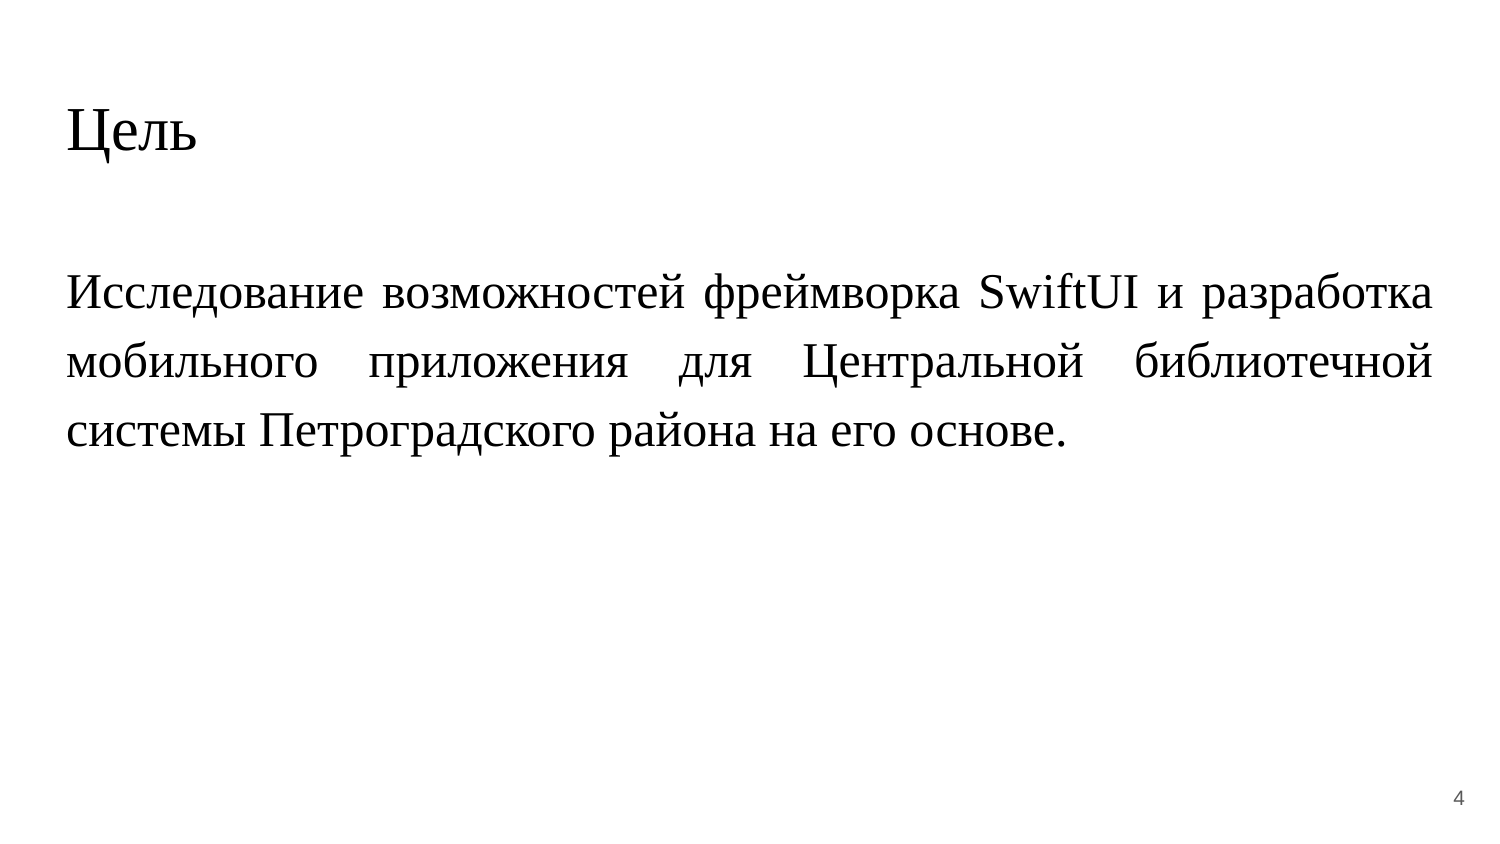

# Цель
Исследование возможностей фреймворка SwiftUI и разработка мобильного приложения для Центральной библиотечной системы Петроградского района на его основе.
4